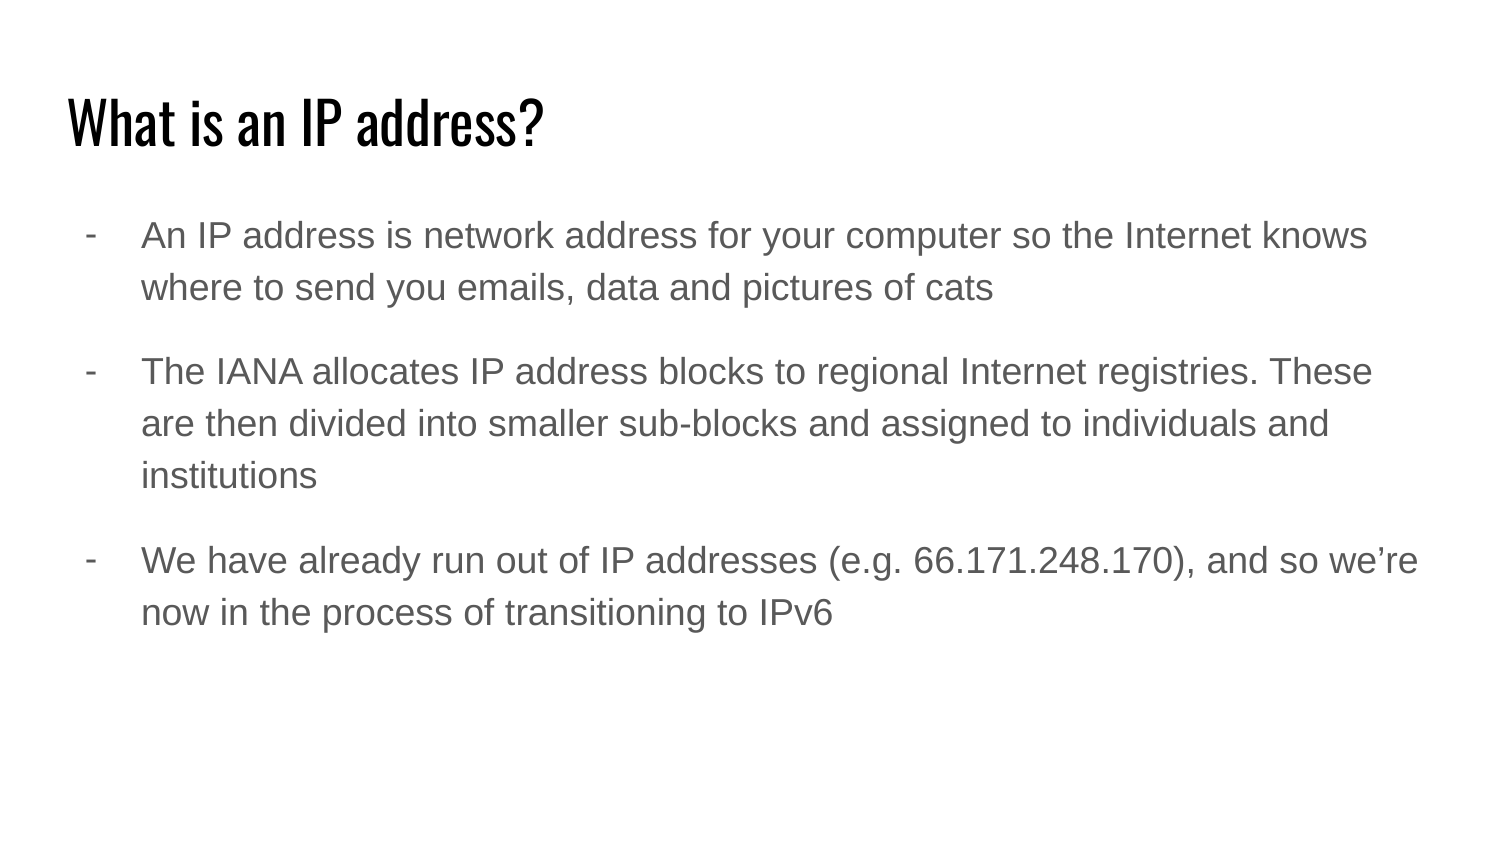

# What is an IP address?
An IP address is network address for your computer so the Internet knows where to send you emails, data and pictures of cats
The IANA allocates IP address blocks to regional Internet registries. These are then divided into smaller sub-blocks and assigned to individuals and institutions
We have already run out of IP addresses (e.g. 66.171.248.170), and so we’re now in the process of transitioning to IPv6